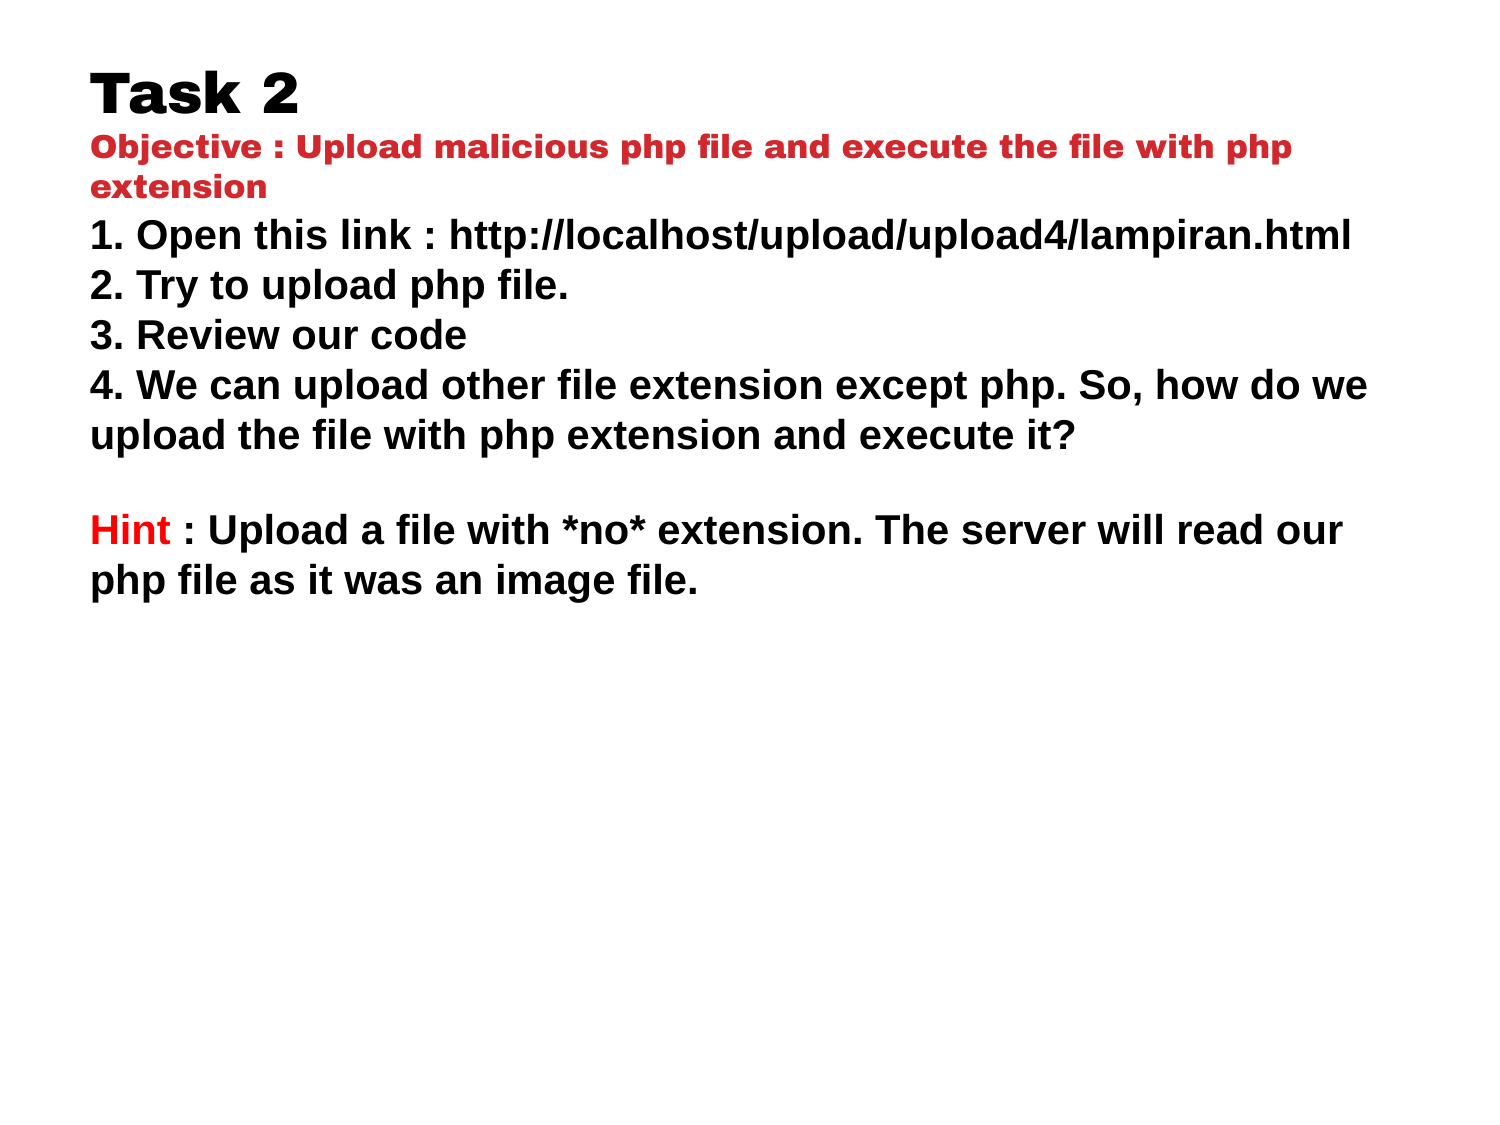

Task 2
Objective : Upload malicious php file and execute the file with php extension
1. Open this link : http://localhost/upload/upload4/lampiran.html
2. Try to upload php file.
3. Review our code
4. We can upload other file extension except php. So, how do we  upload the file with php extension and execute it?

Hint : Upload a file with *no* extension. The server will read our php file as it was an image file.